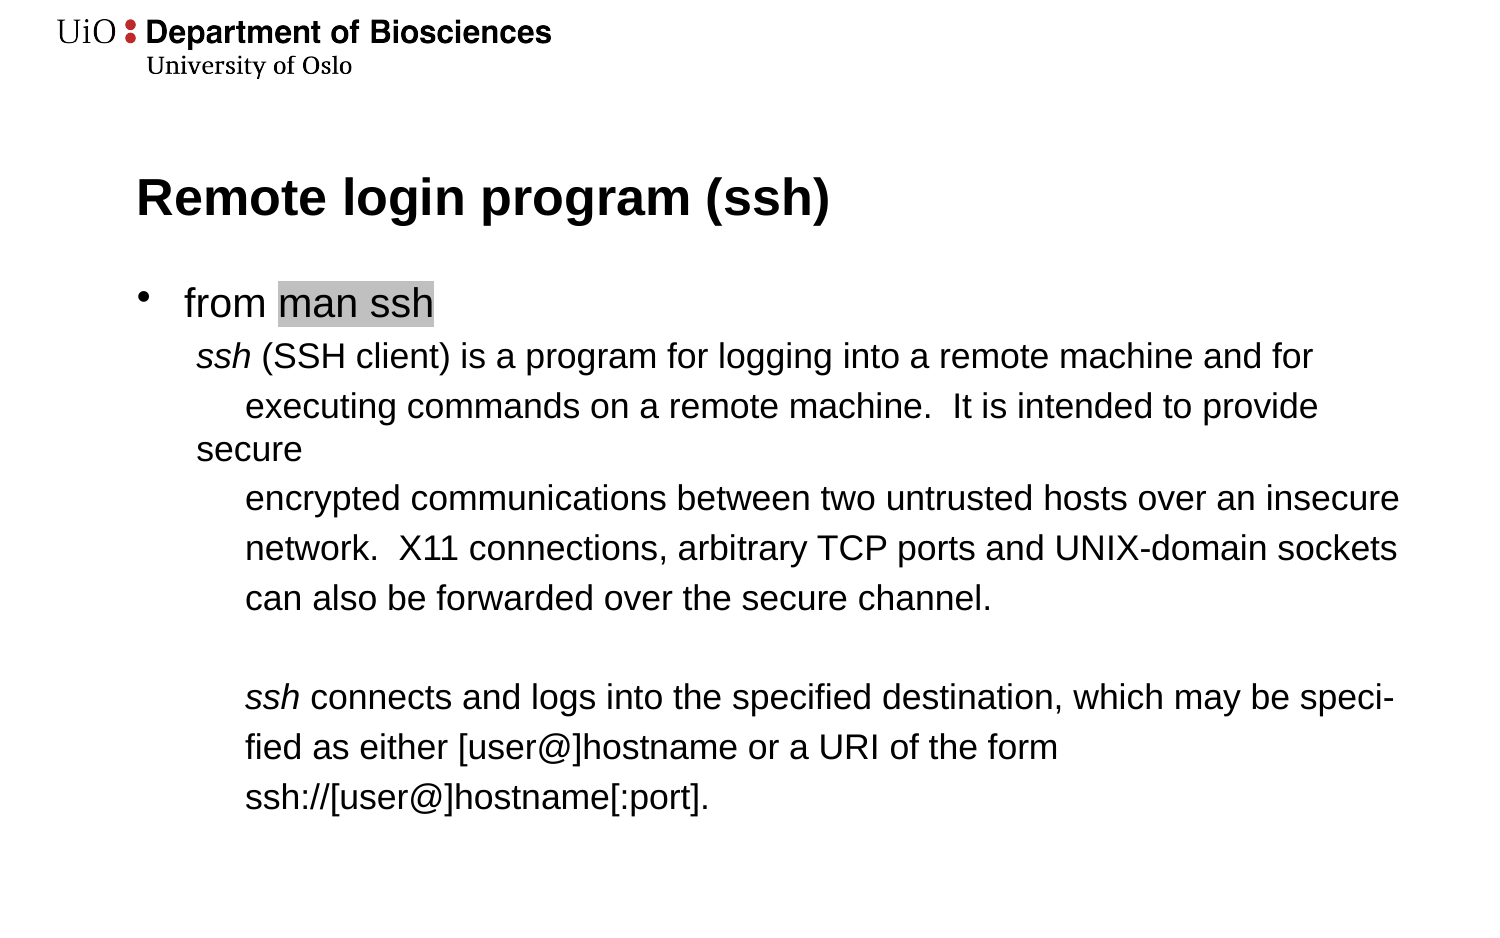

# Remote login program (ssh)
from man ssh
ssh (SSH client) is a program for logging into a remote machine and for
     executing commands on a remote machine.  It is intended to provide secure
     encrypted communications between two untrusted hosts over an insecure
     network.  X11 connections, arbitrary TCP ports and UNIX-domain sockets
     can also be forwarded over the secure channel.

     ssh connects and logs into the specified destination, which may be speci-
     fied as either [user@]hostname or a URI of the form
     ssh://[user@]hostname[:port].